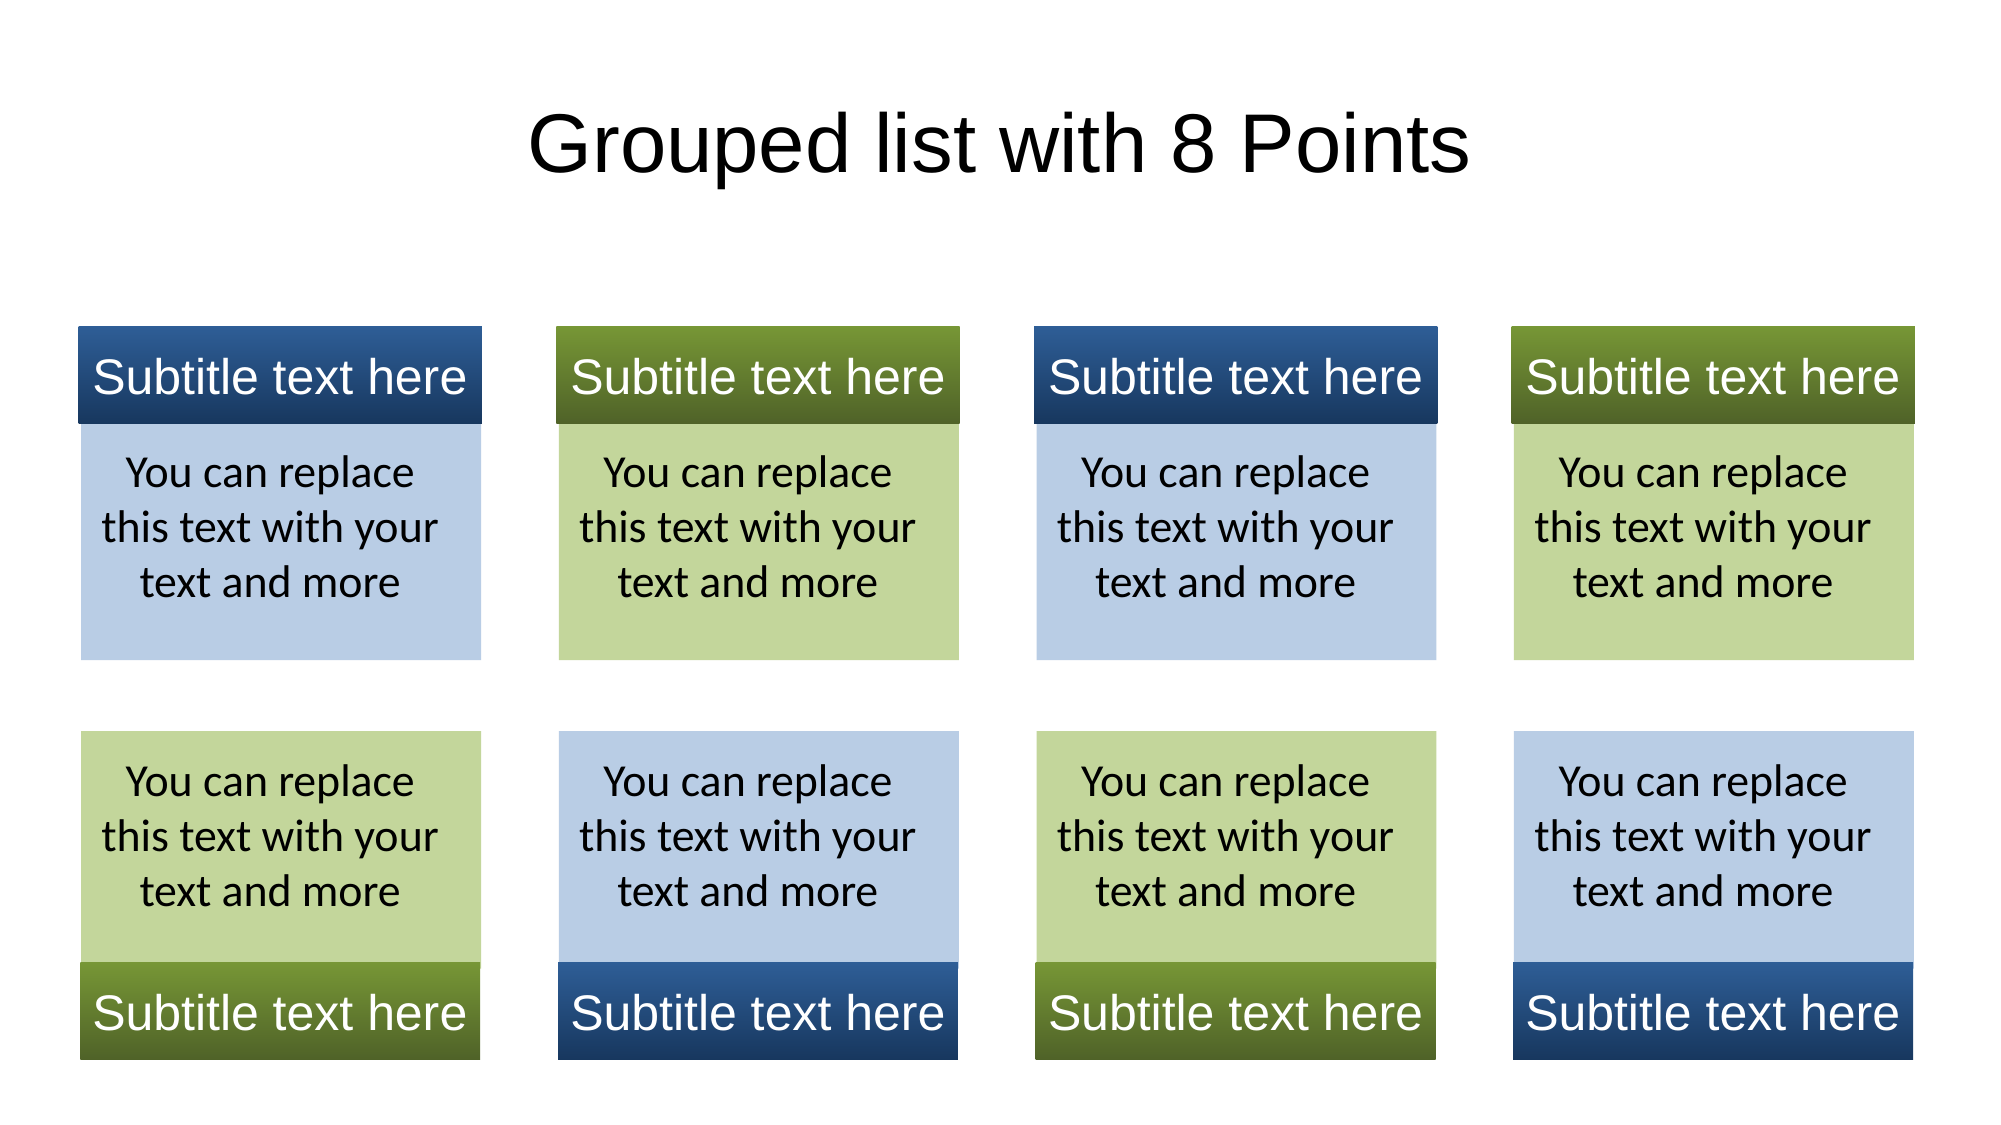

# Grouped list with 8 Points

Subtitle text here

Subtitle text here

Subtitle text here

Subtitle text here

You can replace this text with your text and more

You can replace this text with your text and more

You can replace this text with your text and more

You can replace this text with your text and more

You can replace this text with your text and more

You can replace this text with your text and more

You can replace this text with your text and more

You can replace this text with your text and more

Subtitle text here

Subtitle text here

Subtitle text here

Subtitle text here